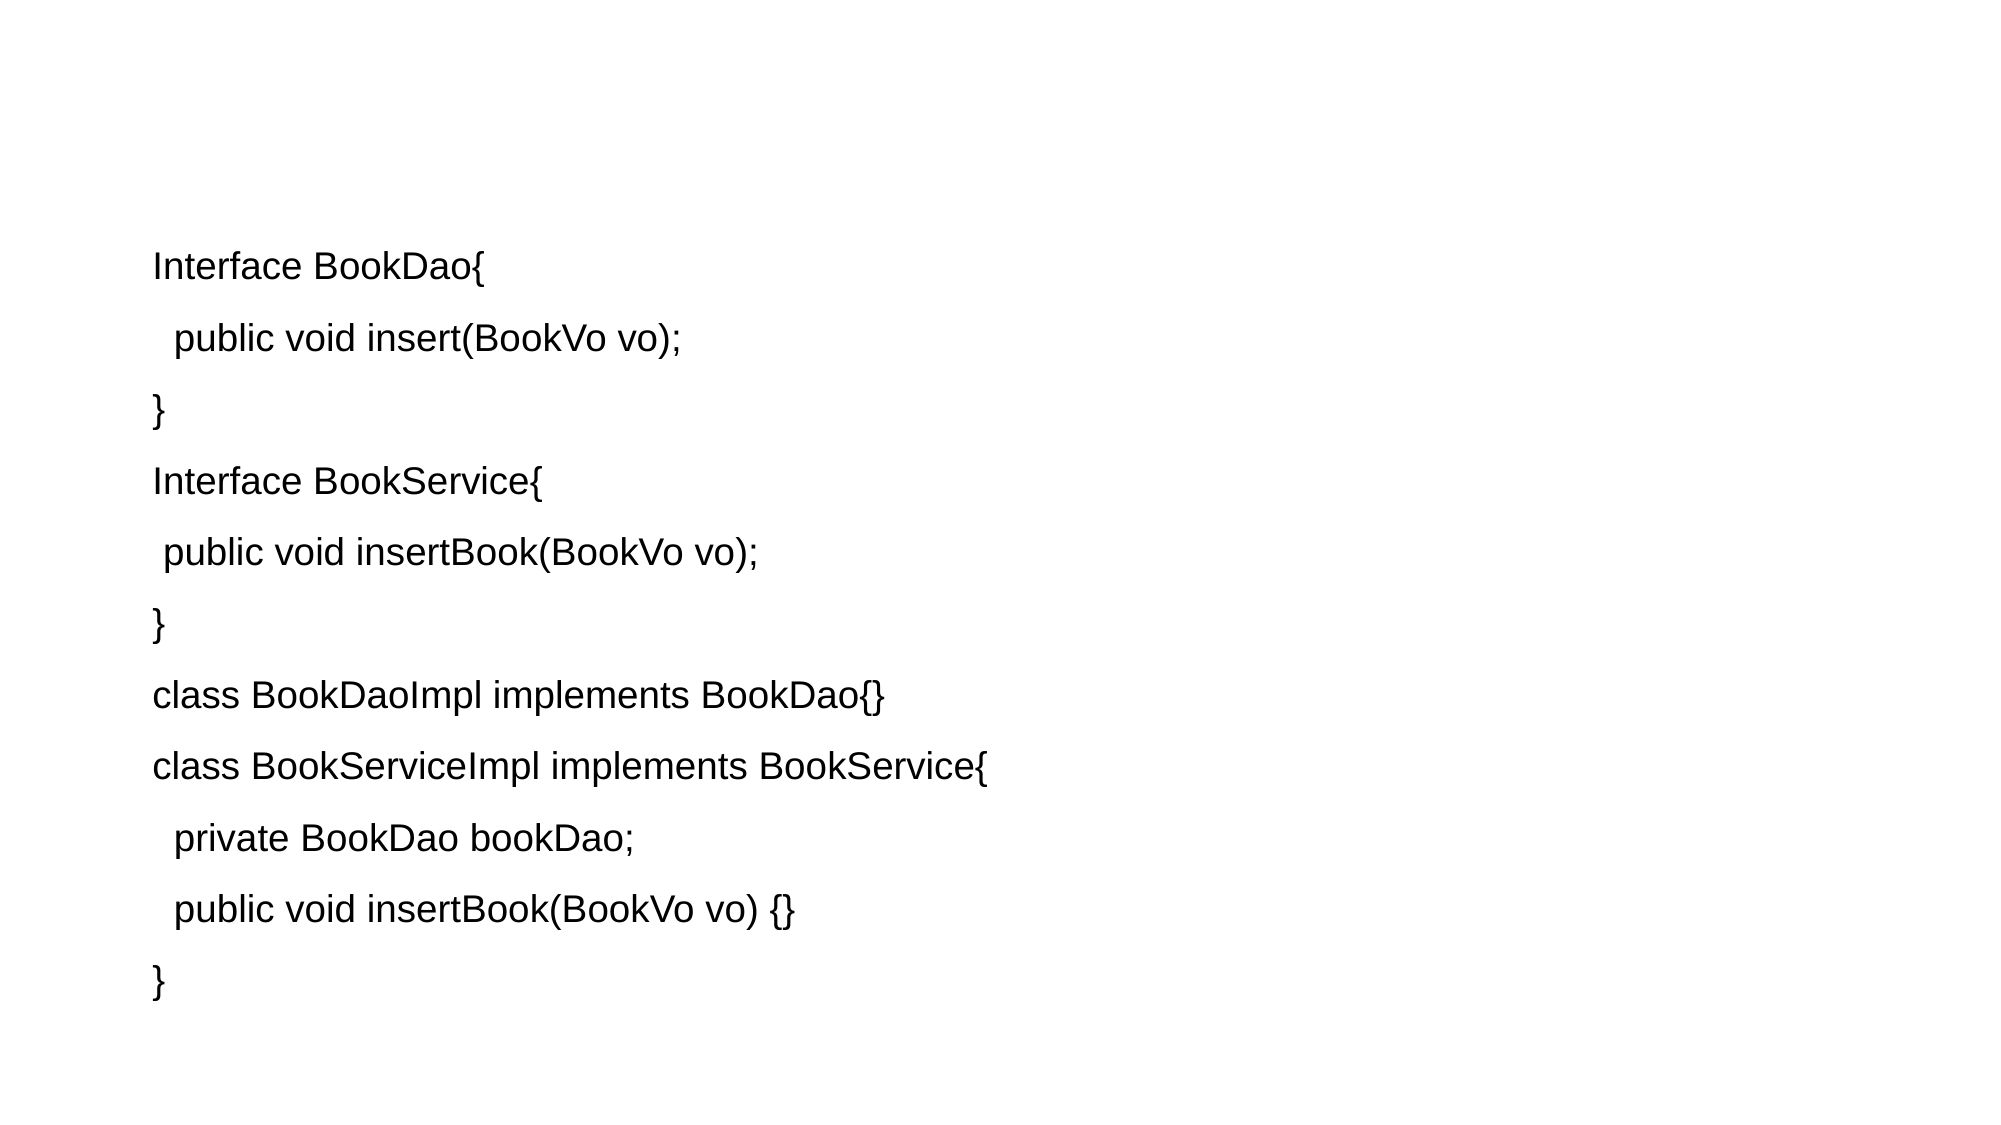

#

Interface BookDao{
  public void insert(BookVo vo);
}
Interface BookService{
 public void insertBook(BookVo vo);
}
class BookDaoImpl implements BookDao{}
class BookServiceImpl implements BookService{
  private BookDao bookDao;
  public void insertBook(BookVo vo) {}
}